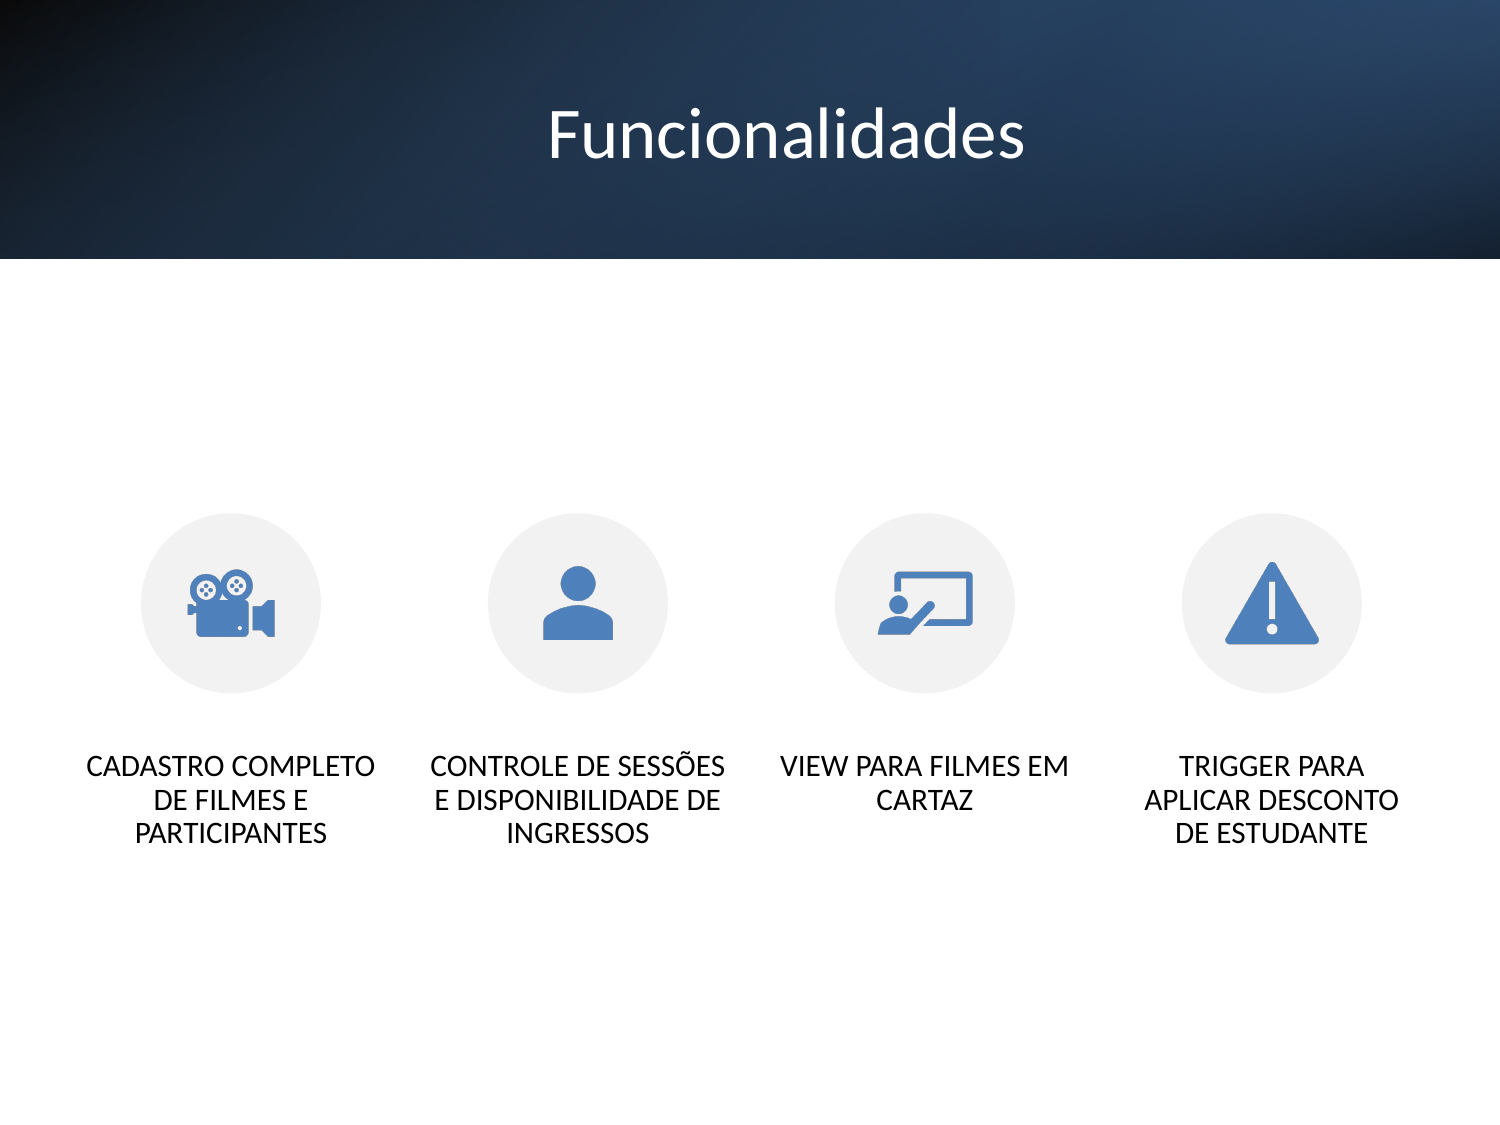

# Funcionalidades
Cadastro completo de filmes e participantes
Controle de sessões e disponibilidade de ingressos
View para Filmes em cartaz
Trigger para aplicar desconto de estudante